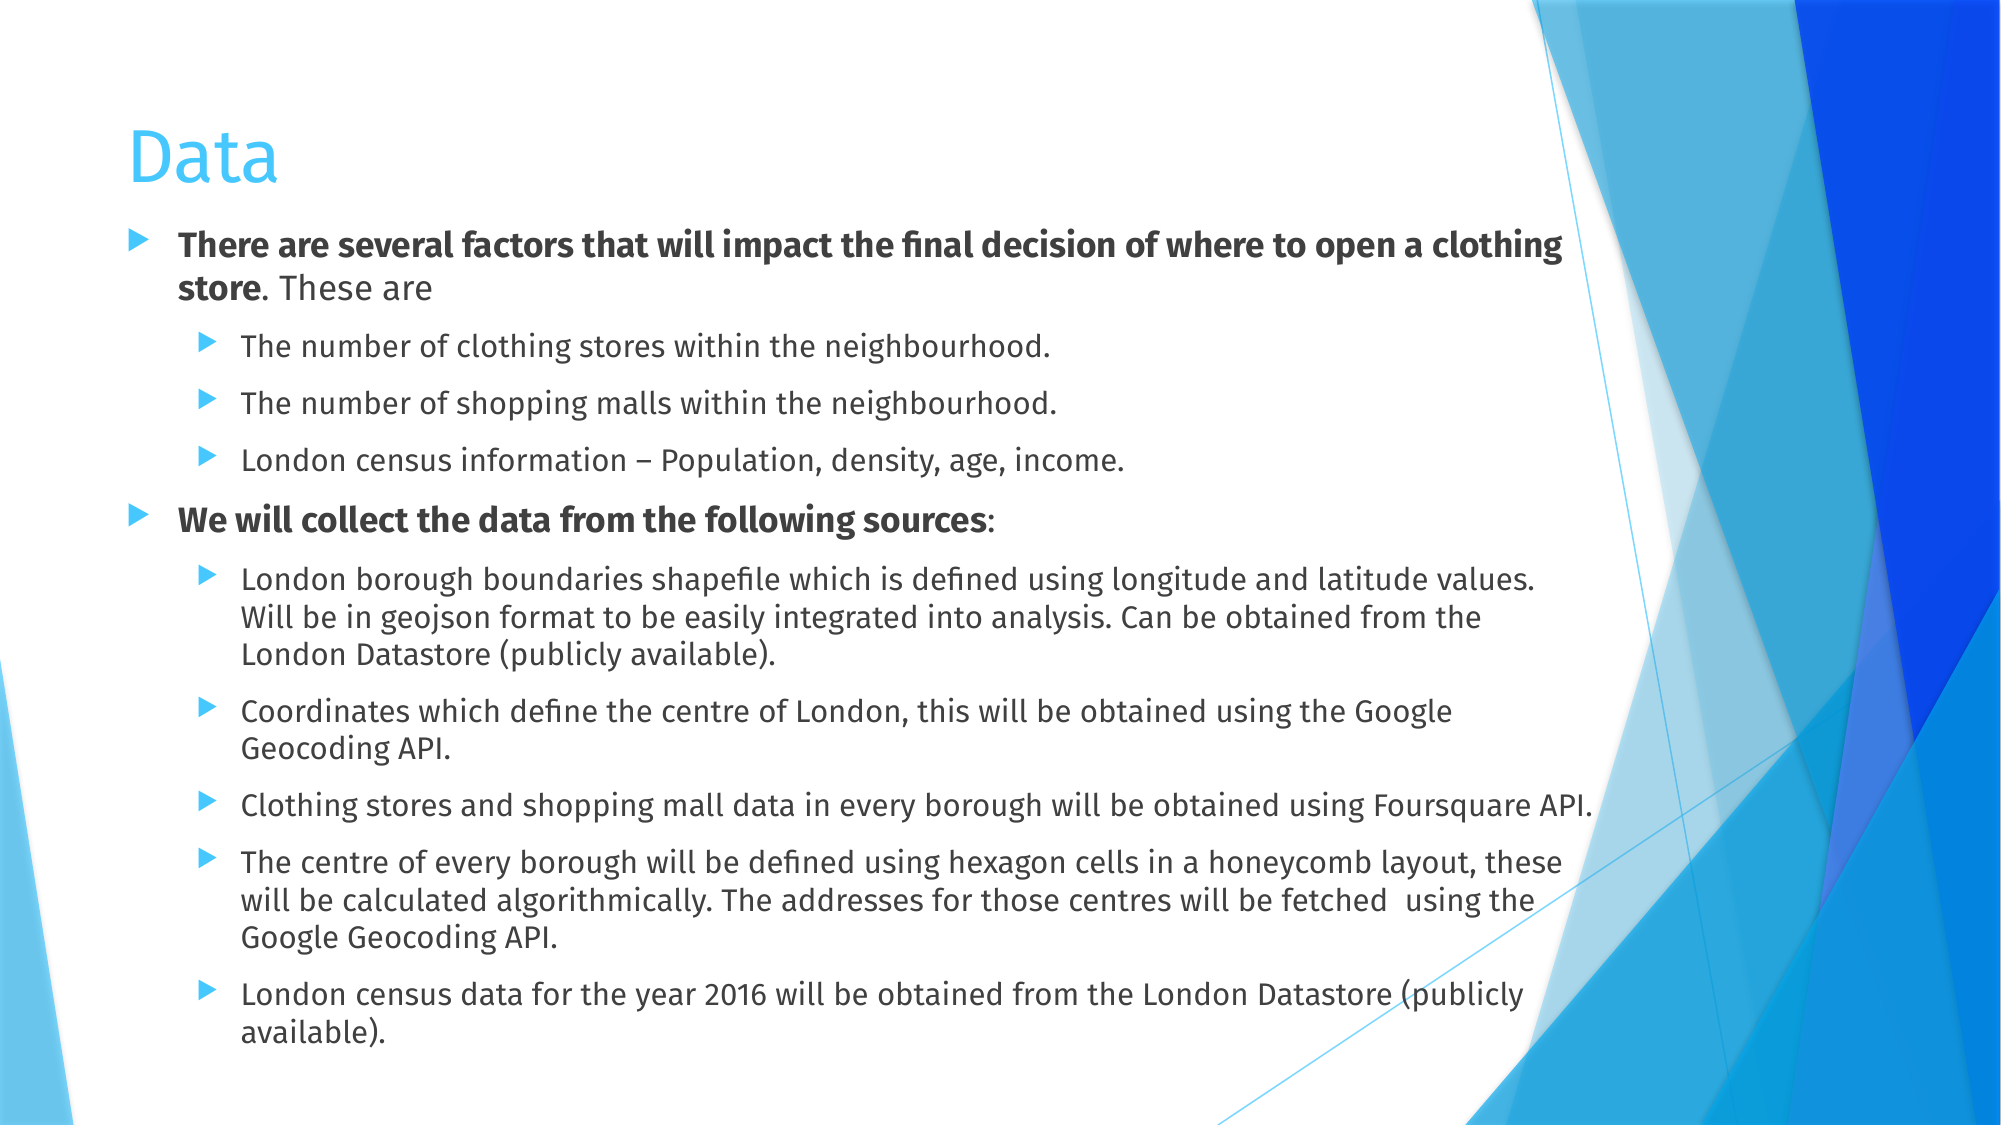

# Data
There are several factors that will impact the final decision of where to open a clothing store. These are
The number of clothing stores within the neighbourhood.
The number of shopping malls within the neighbourhood.
London census information – Population, density, age, income.
We will collect the data from the following sources:
London borough boundaries shapefile which is defined using longitude and latitude values. Will be in geojson format to be easily integrated into analysis. Can be obtained from the London Datastore (publicly available).
Coordinates which define the centre of London, this will be obtained using the Google Geocoding API.
Clothing stores and shopping mall data in every borough will be obtained using Foursquare API.
The centre of every borough will be defined using hexagon cells in a honeycomb layout, these will be calculated algorithmically. The addresses for those centres will be fetched  using the Google Geocoding API.
London census data for the year 2016 will be obtained from the London Datastore (publicly available).